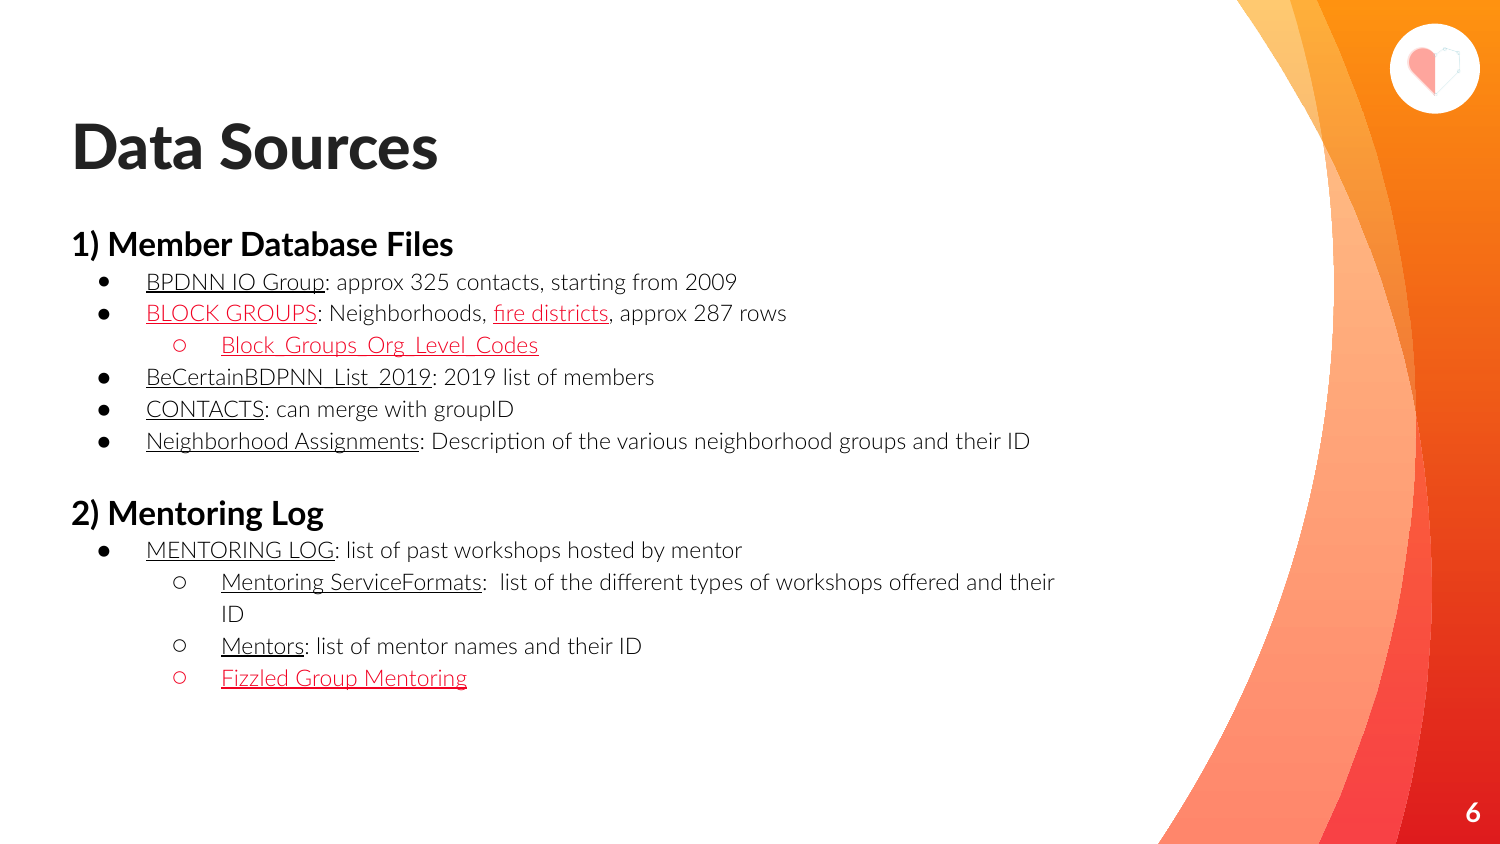

# Data Sources
1) Member Database Files
BPDNN IO Group: approx 325 contacts, starting from 2009
BLOCK GROUPS: Neighborhoods, fire districts, approx 287 rows
Block_Groups_Org_Level_Codes
BeCertainBDPNN_List_2019: 2019 list of members
CONTACTS: can merge with groupID
Neighborhood Assignments: Description of the various neighborhood groups and their ID

2) Mentoring Log
MENTORING LOG: list of past workshops hosted by mentor
Mentoring ServiceFormats:  list of the different types of workshops offered and their ID
Mentors: list of mentor names and their ID
Fizzled Group Mentoring
6